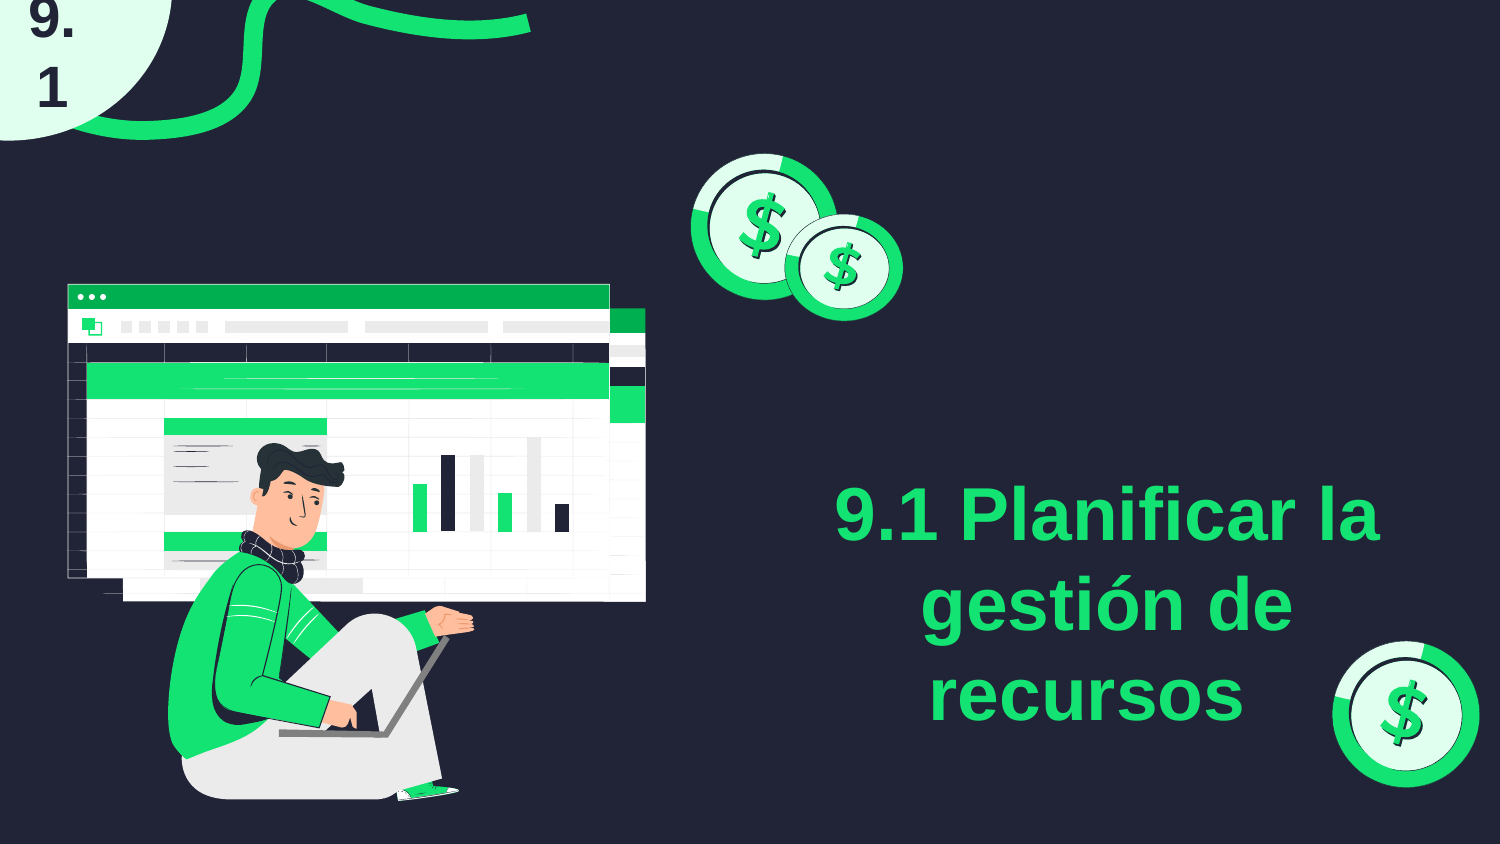

9.1

9.1 Planificar la gestión de recursos